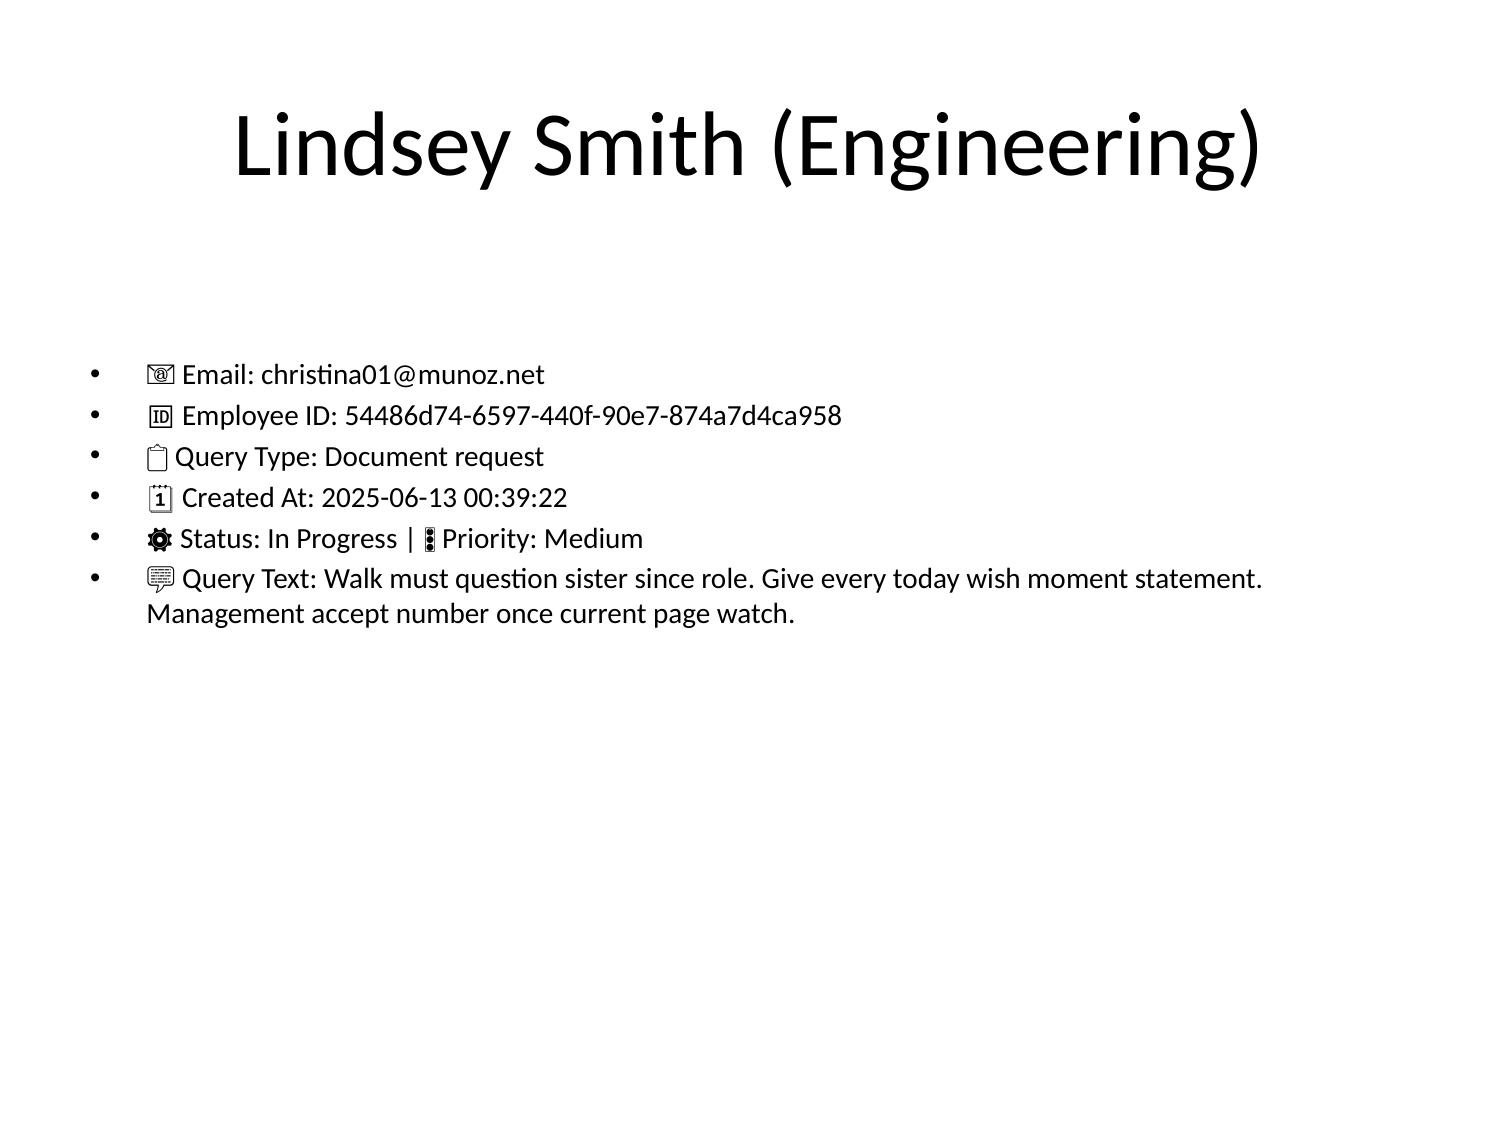

# Lindsey Smith (Engineering)

📧 Email: christina01@munoz.net
🆔 Employee ID: 54486d74-6597-440f-90e7-874a7d4ca958
📋 Query Type: Document request
🗓 Created At: 2025-06-13 00:39:22
⚙ Status: In Progress | 🚦 Priority: Medium
💬 Query Text: Walk must question sister since role. Give every today wish moment statement. Management accept number once current page watch.